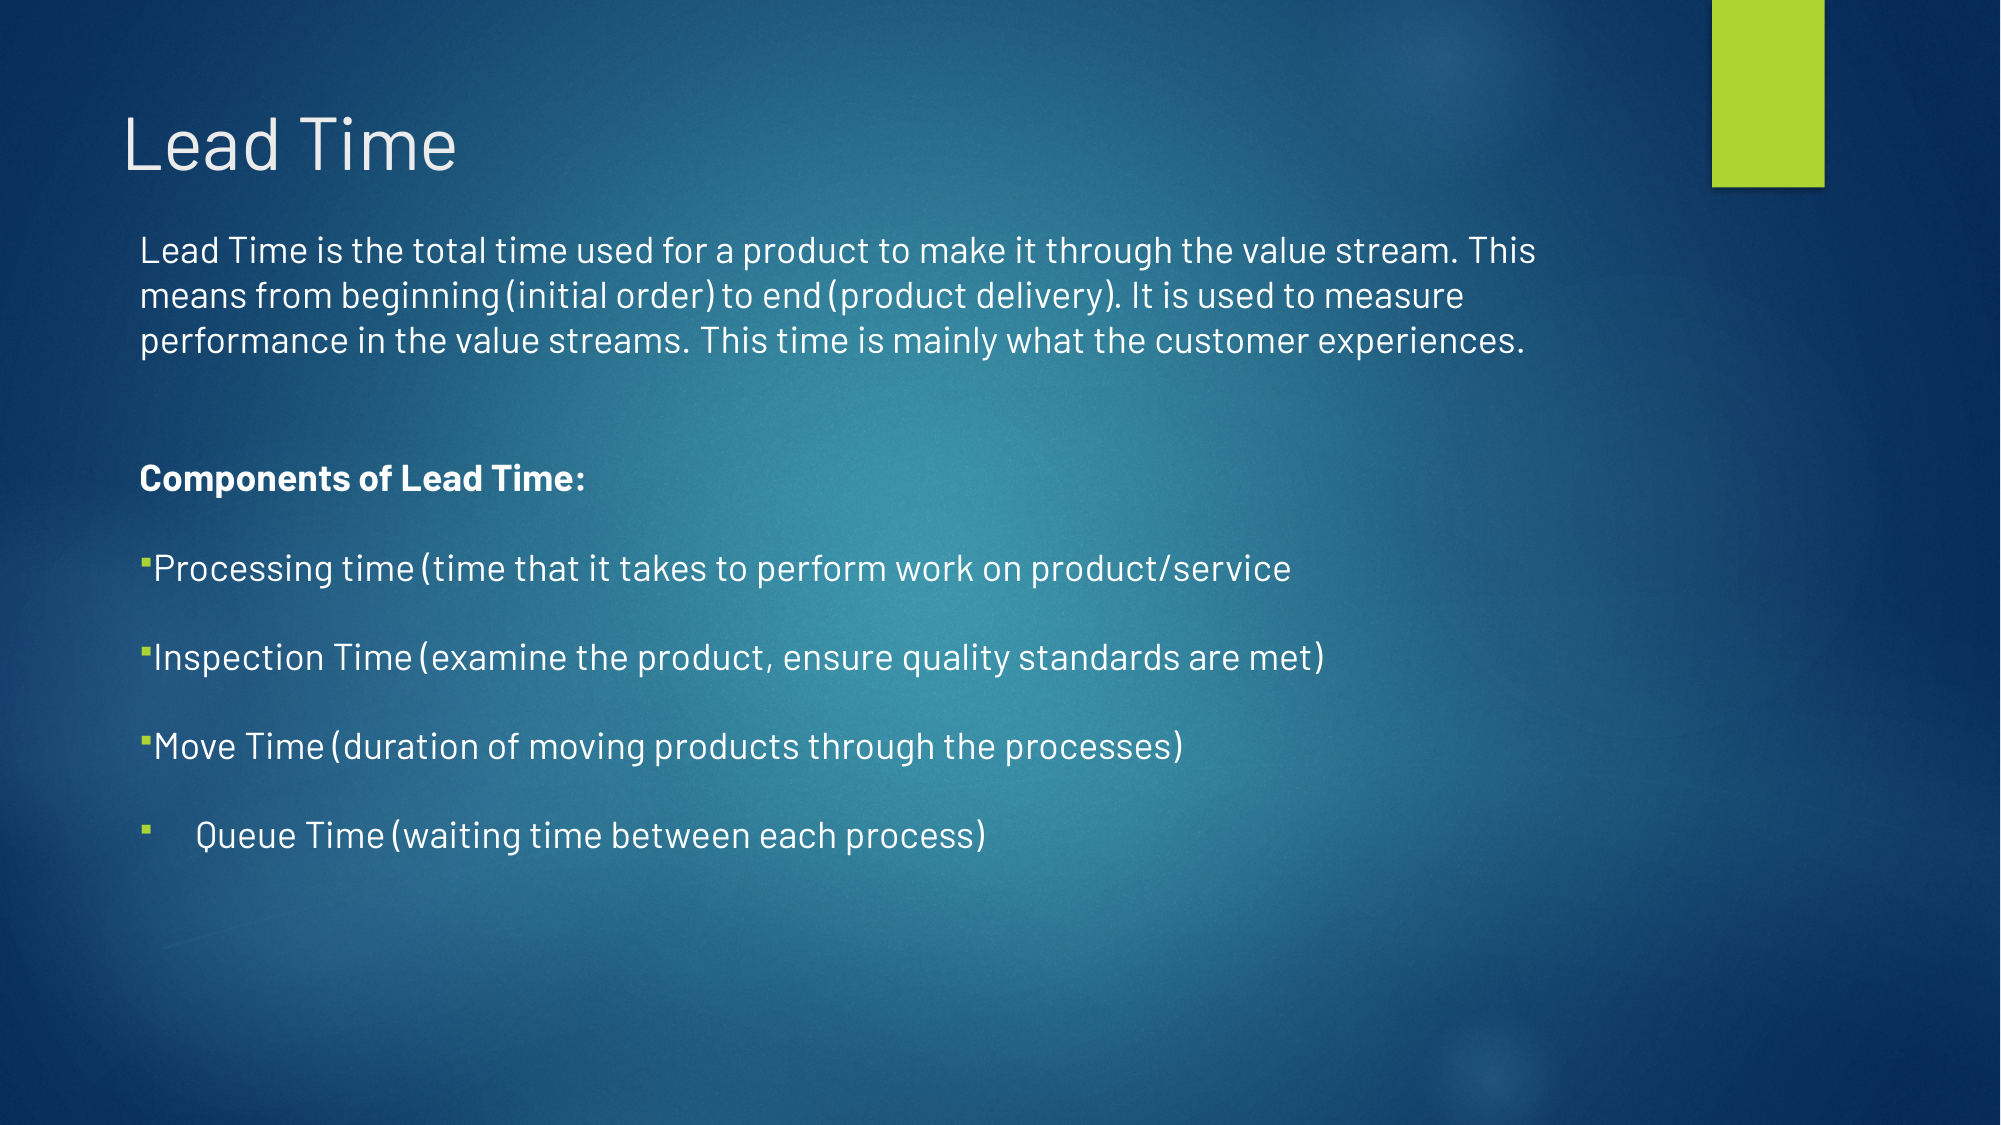

# Lead Time
Lead Time is the total time used for a product to make it through the value stream. This means from beginning (initial order) to end (product delivery). It is used to measure performance in the value streams. This time is mainly what the customer experiences.

Components of Lead Time:
Processing time (time that it takes to perform work on product/service
Inspection Time (examine the product, ensure quality standards are met)
Move Time (duration of moving products through the processes)
Queue Time (waiting time between each process)